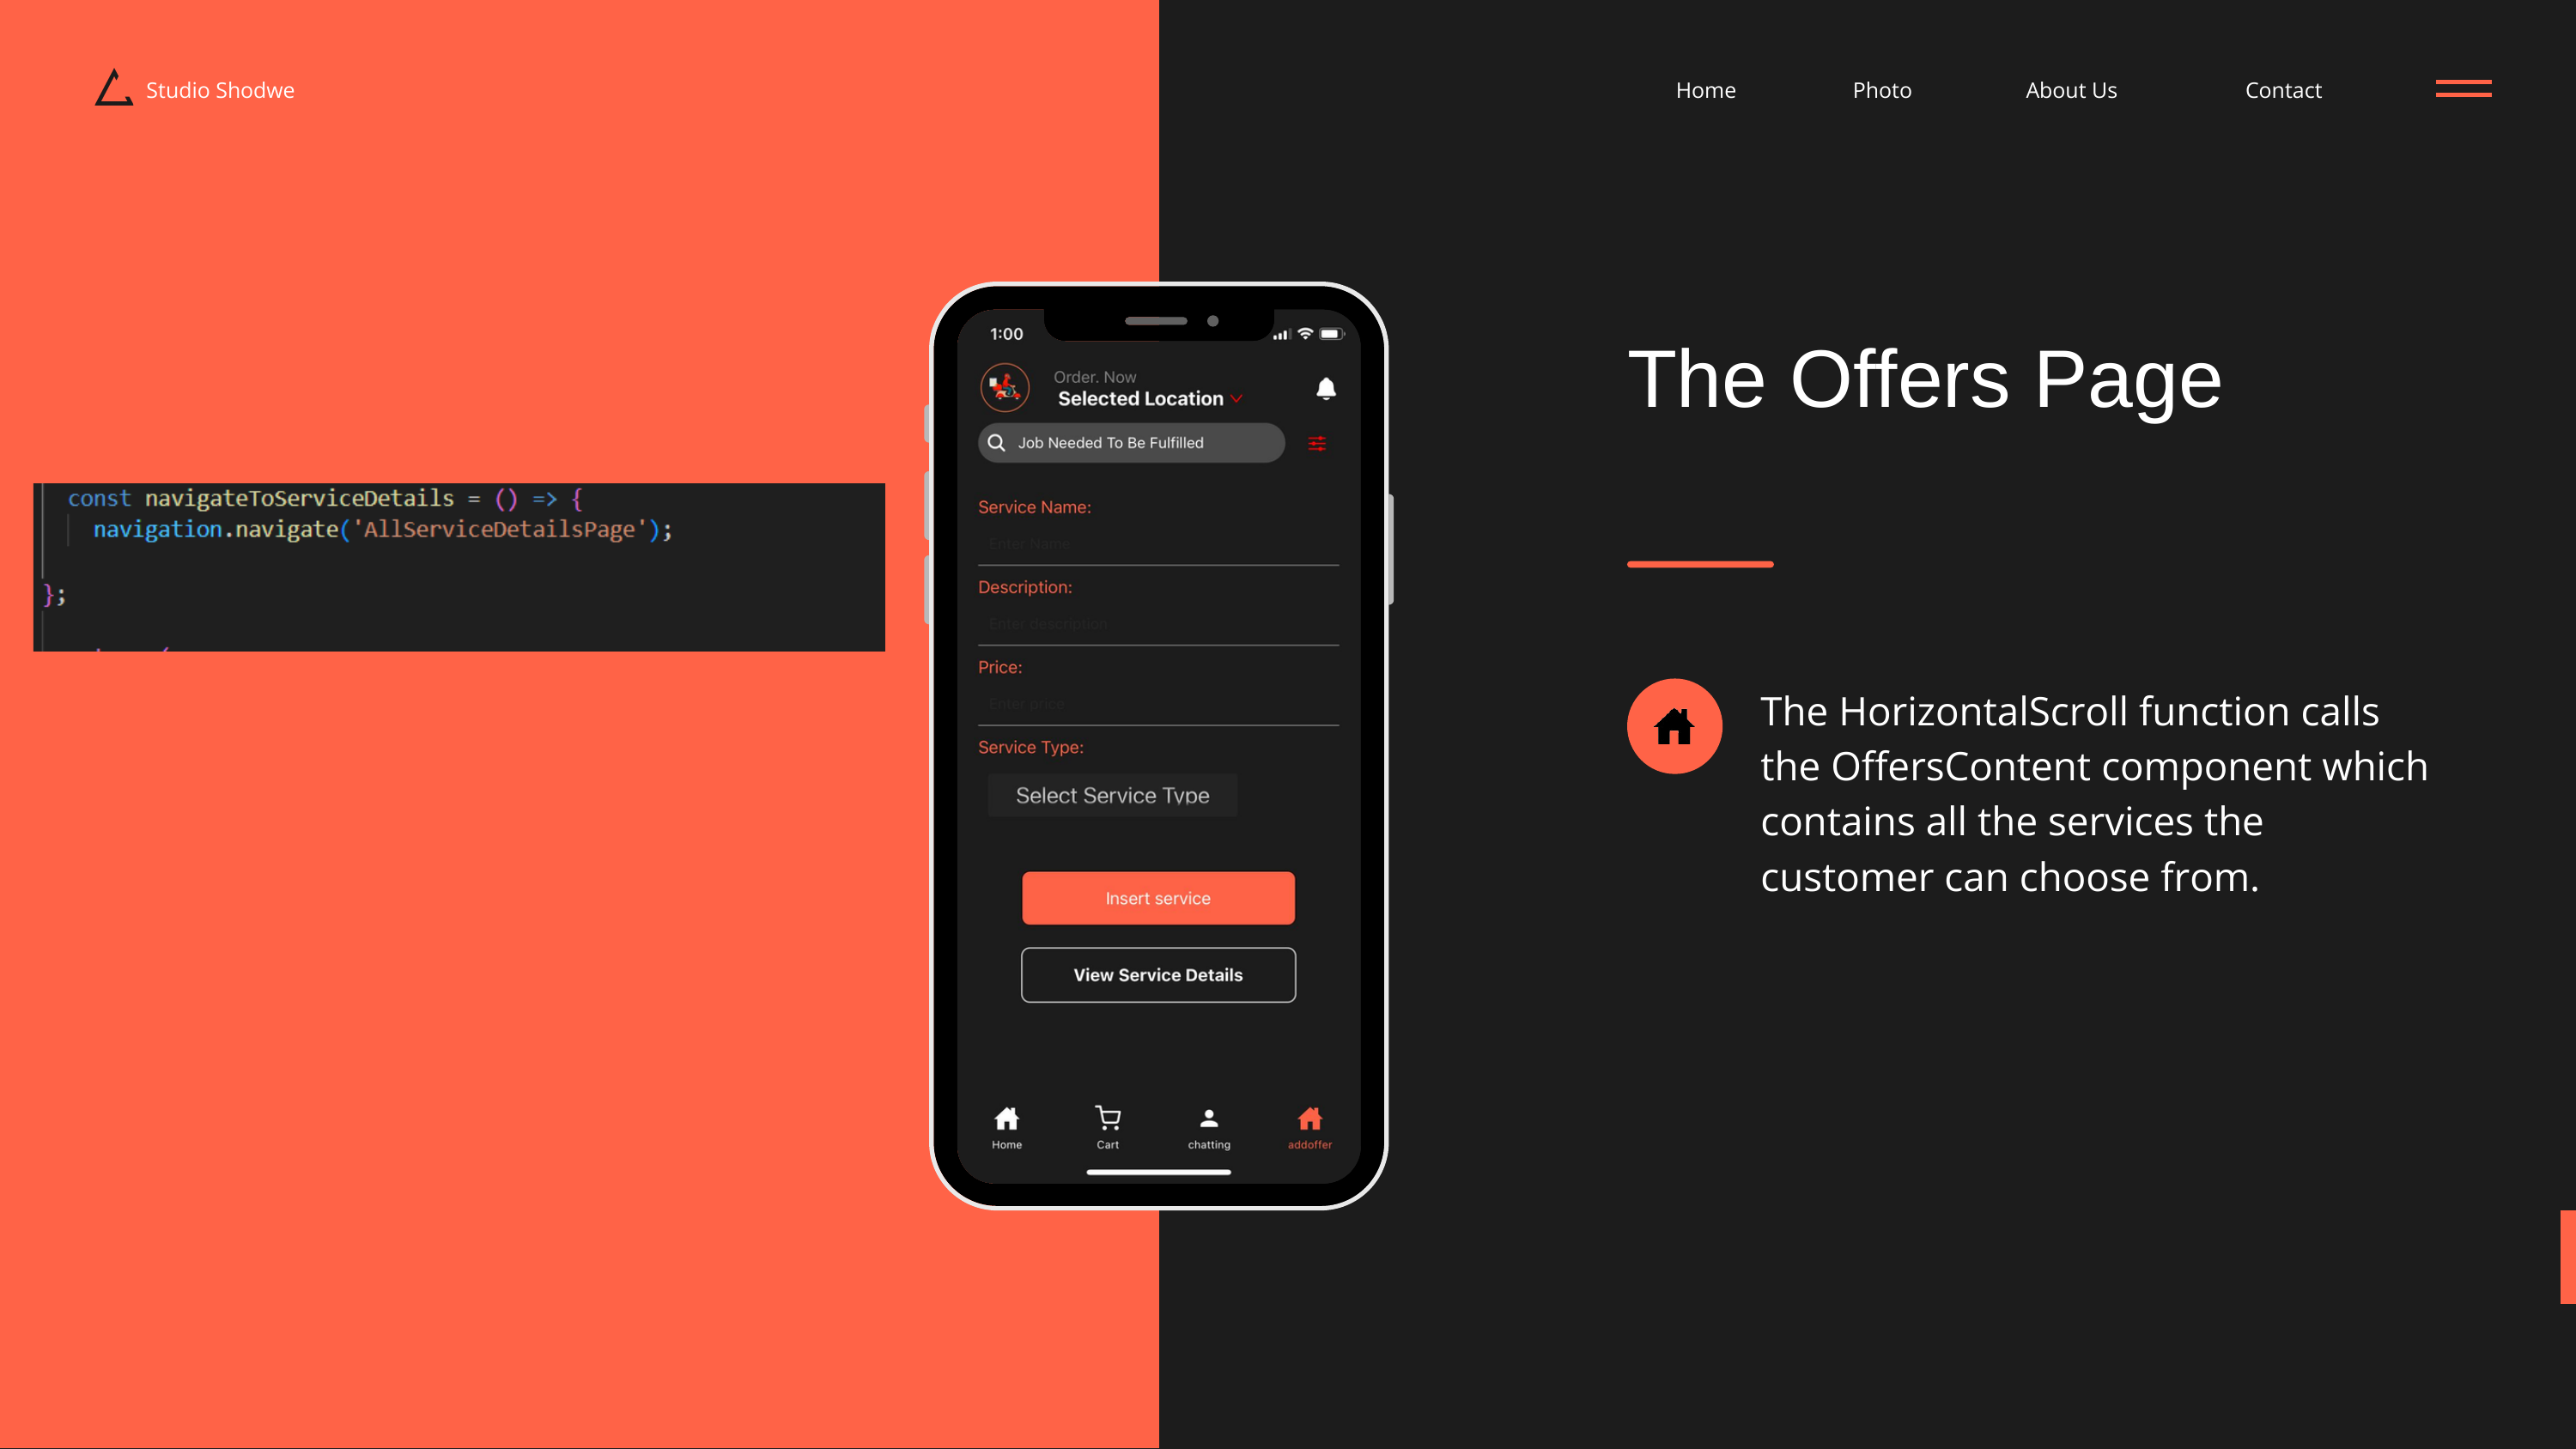

Studio Shodwe
Home
Photo
About Us
Contact

The Offers Page

The HorizontalScroll function calls the OffersContent component which contains all the services the customer can choose from.